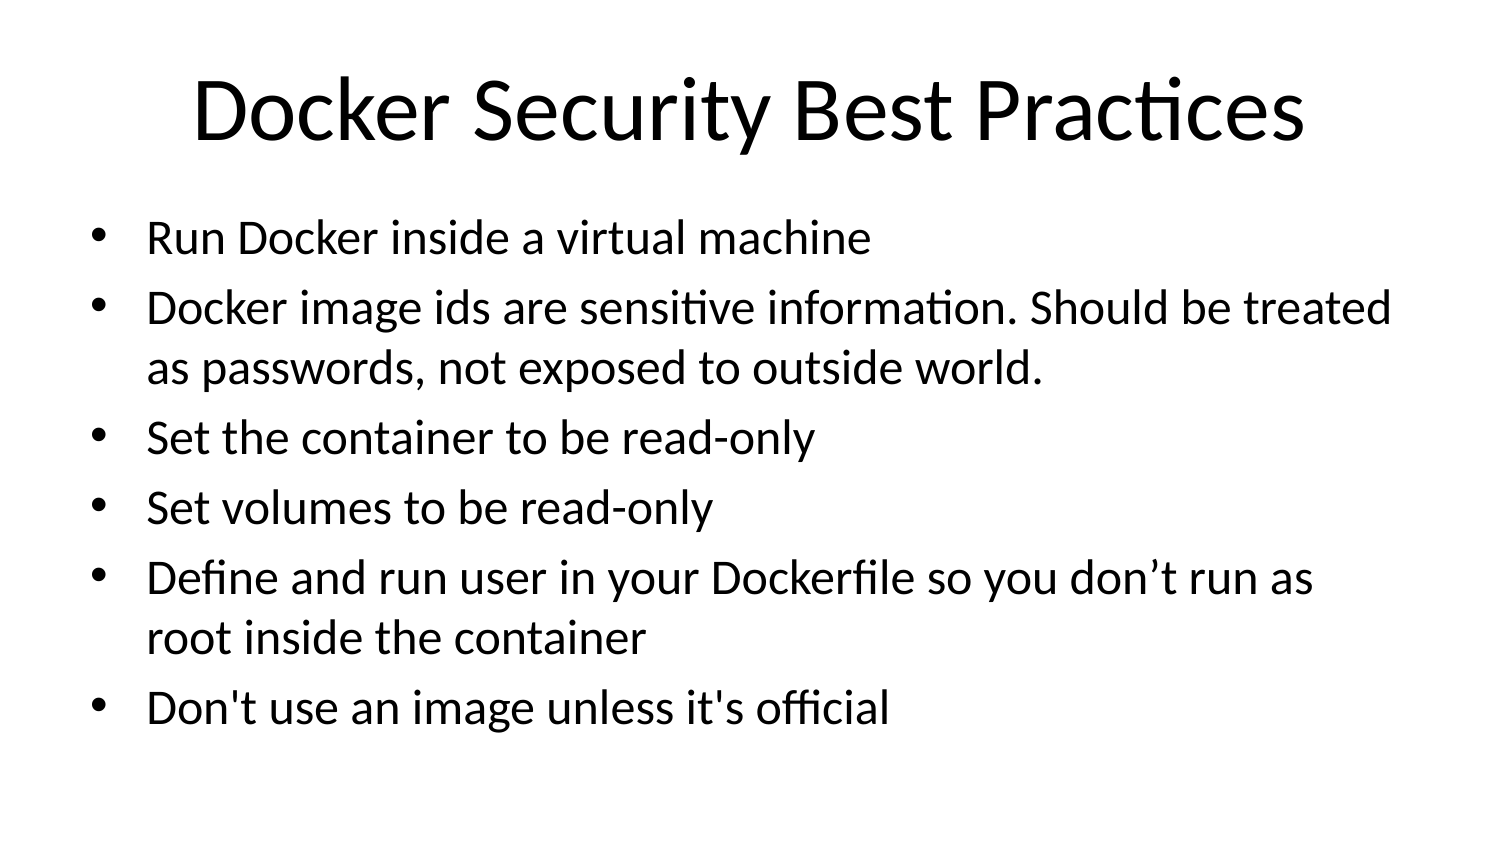

# Docker Security Best Practices
Run Docker inside a virtual machine
Docker image ids are sensitive information. Should be treated as passwords, not exposed to outside world.
Set the container to be read-only
Set volumes to be read-only
Define and run user in your Dockerfile so you don’t run as root inside the container
Don't use an image unless it's official